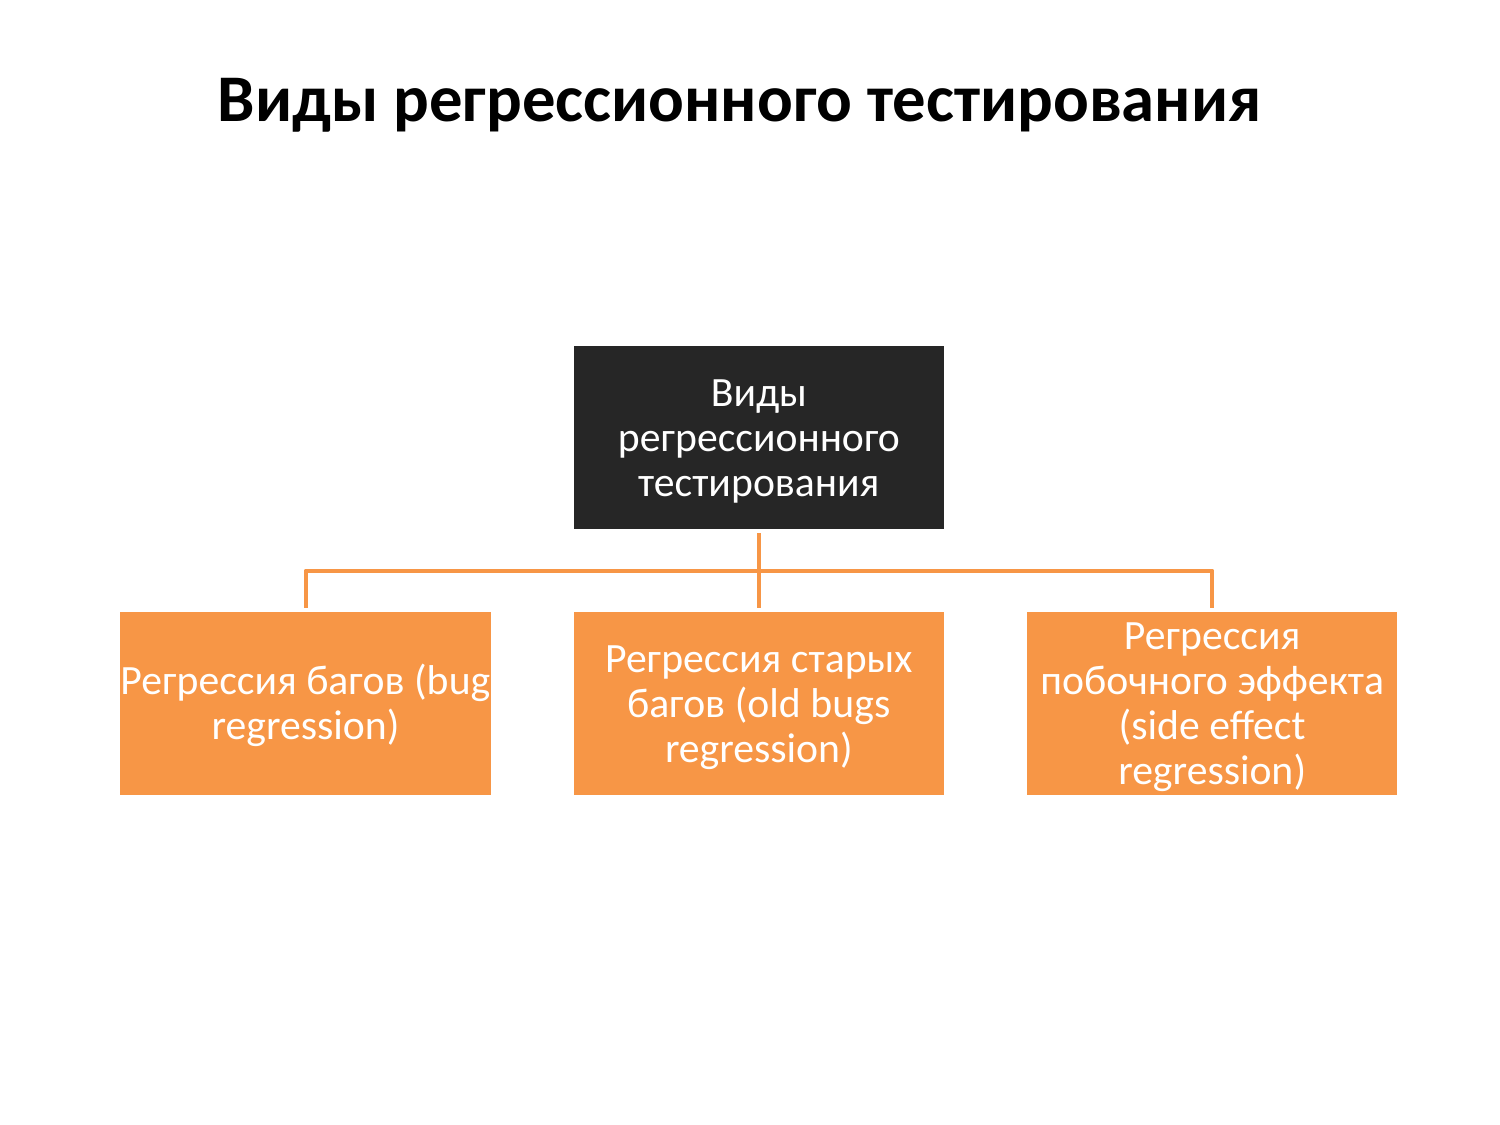

Виды регрессионного тестирования

Виды регрессионного тестирования

Регрессия багов (bug regression)

Регрессия старых багов (old bugs regression)

Регрессия побочного эффекта (side effect regression)